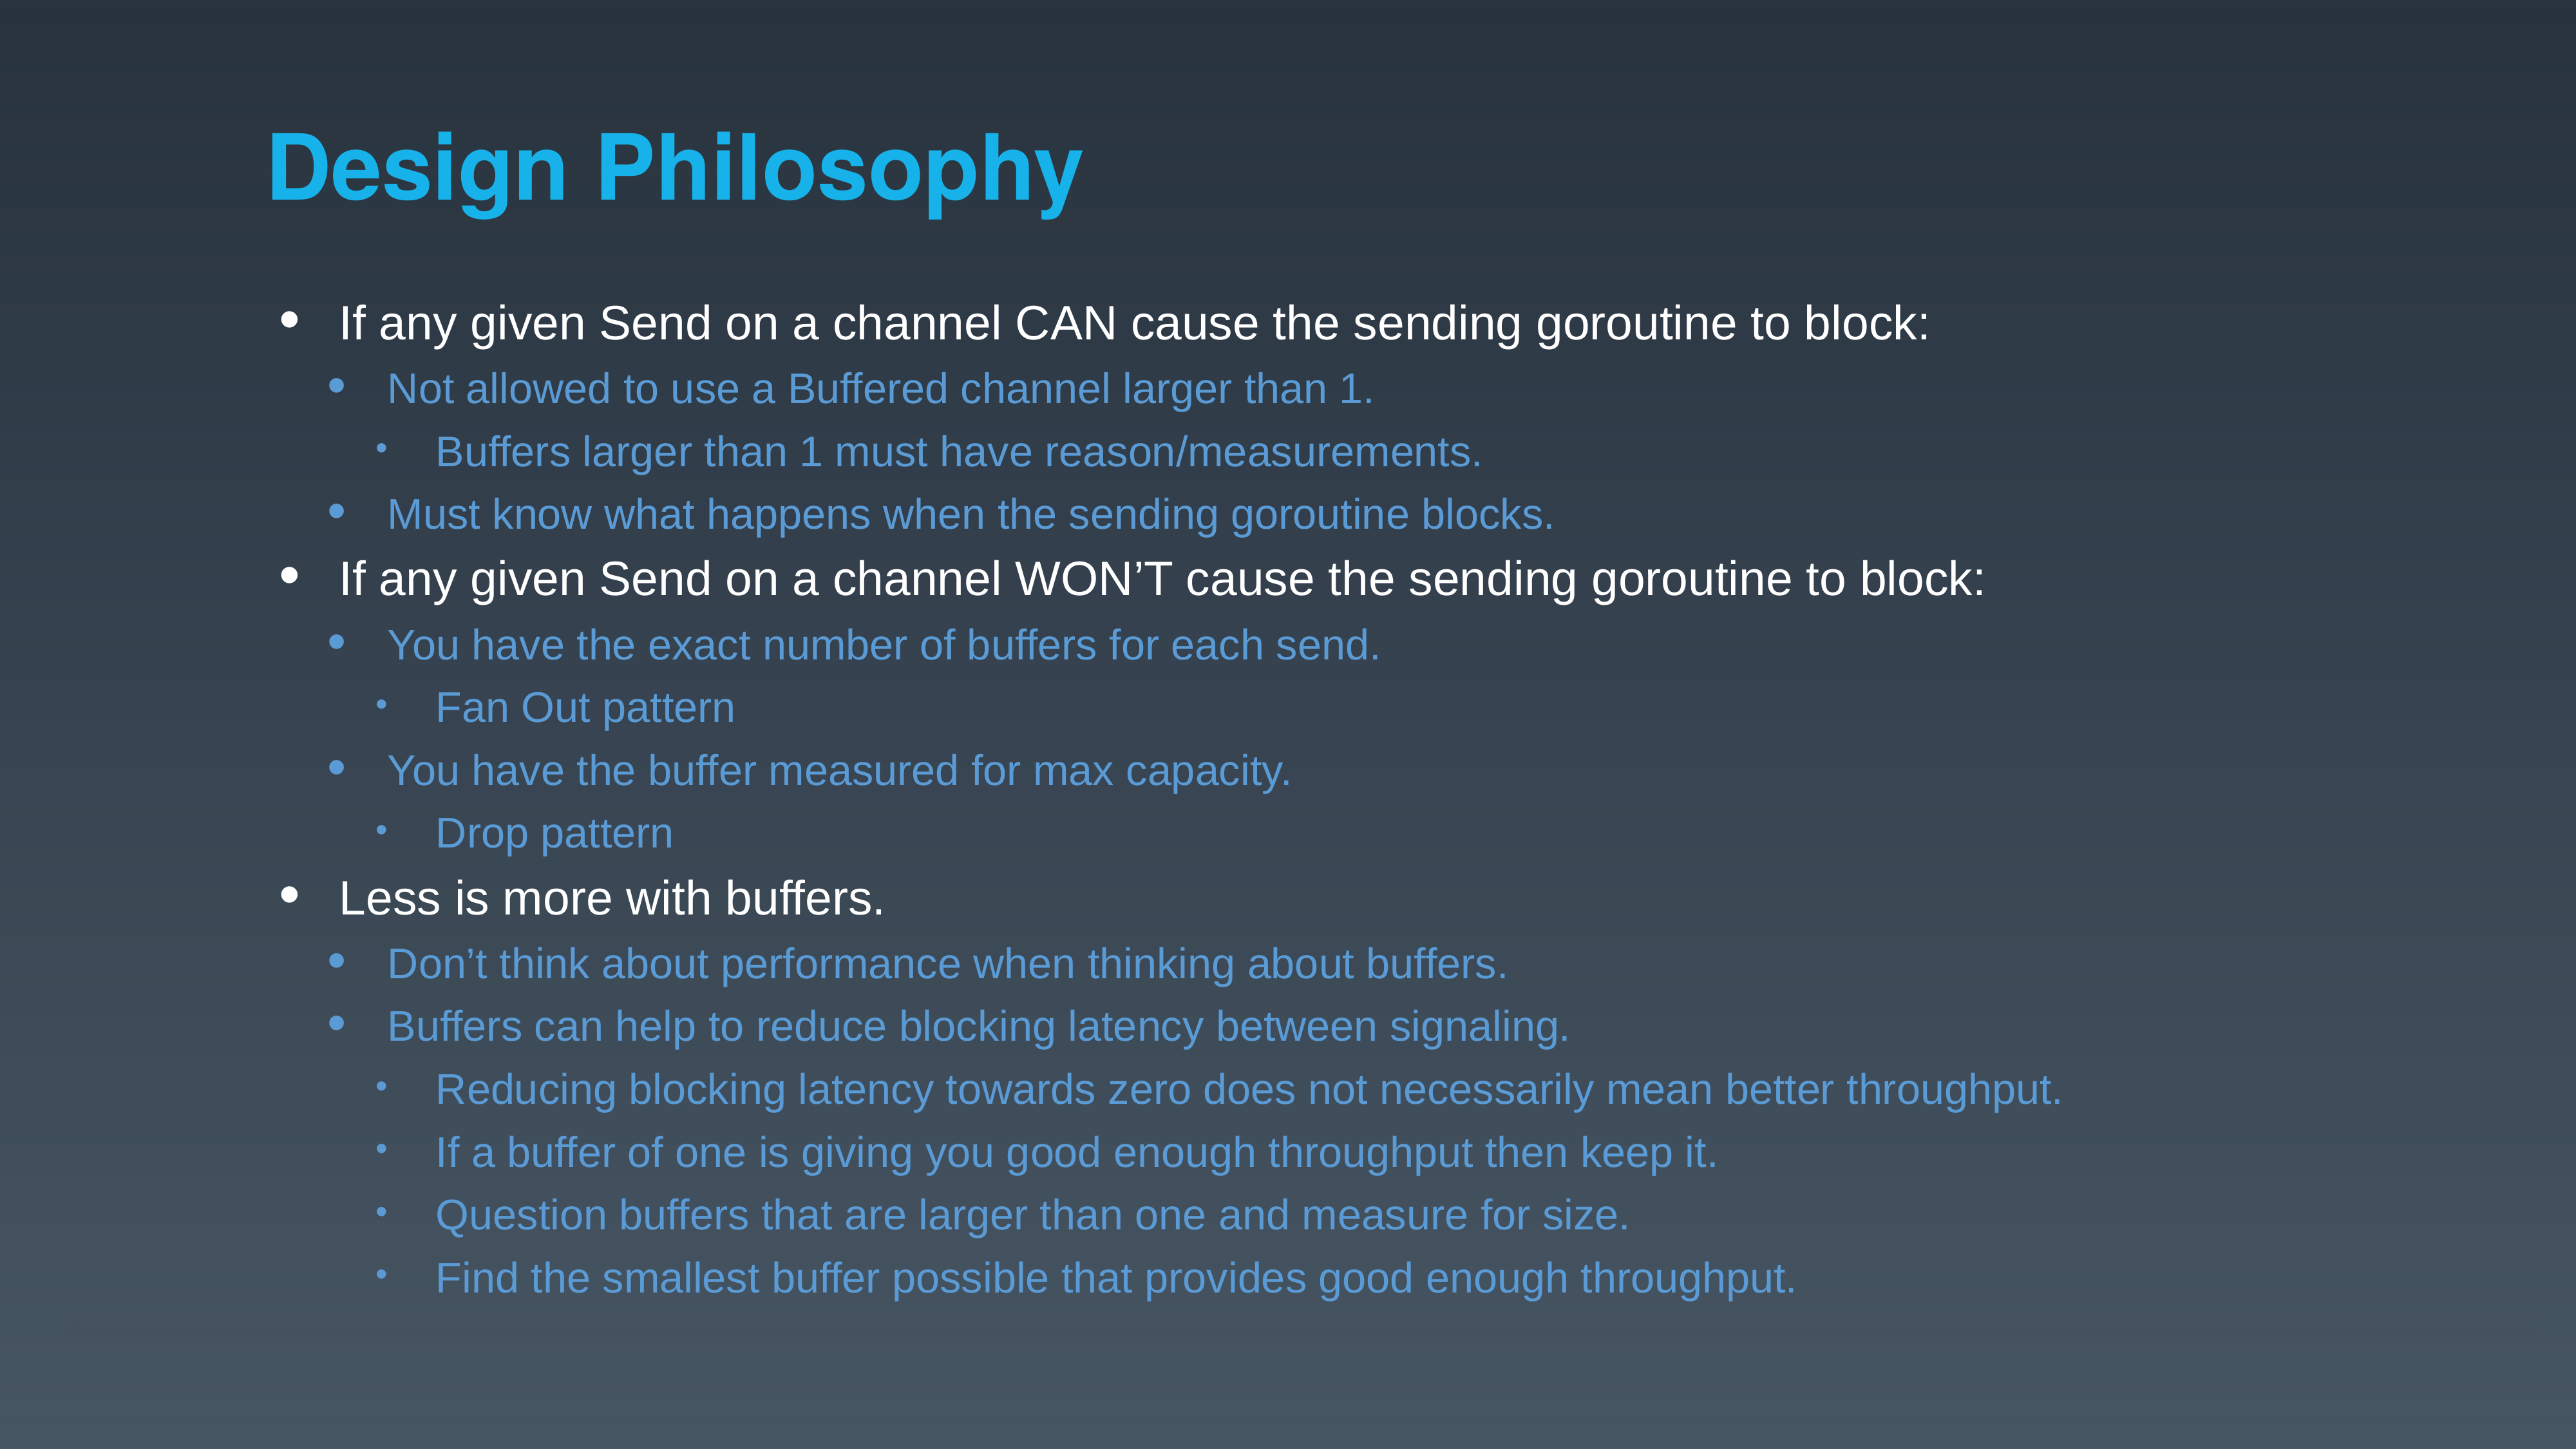

# Design Philosophy
If any given Send on a channel CAN cause the sending goroutine to block:
Not allowed to use a Buffered channel larger than 1.
Buffers larger than 1 must have reason/measurements.
Must know what happens when the sending goroutine blocks.
If any given Send on a channel WON’T cause the sending goroutine to block:
You have the exact number of buffers for each send.
Fan Out pattern
You have the buffer measured for max capacity.
Drop pattern
Less is more with buffers.
Don’t think about performance when thinking about buffers.
Buffers can help to reduce blocking latency between signaling.
Reducing blocking latency towards zero does not necessarily mean better throughput.
If a buffer of one is giving you good enough throughput then keep it.
Question buffers that are larger than one and measure for size.
Find the smallest buffer possible that provides good enough throughput.